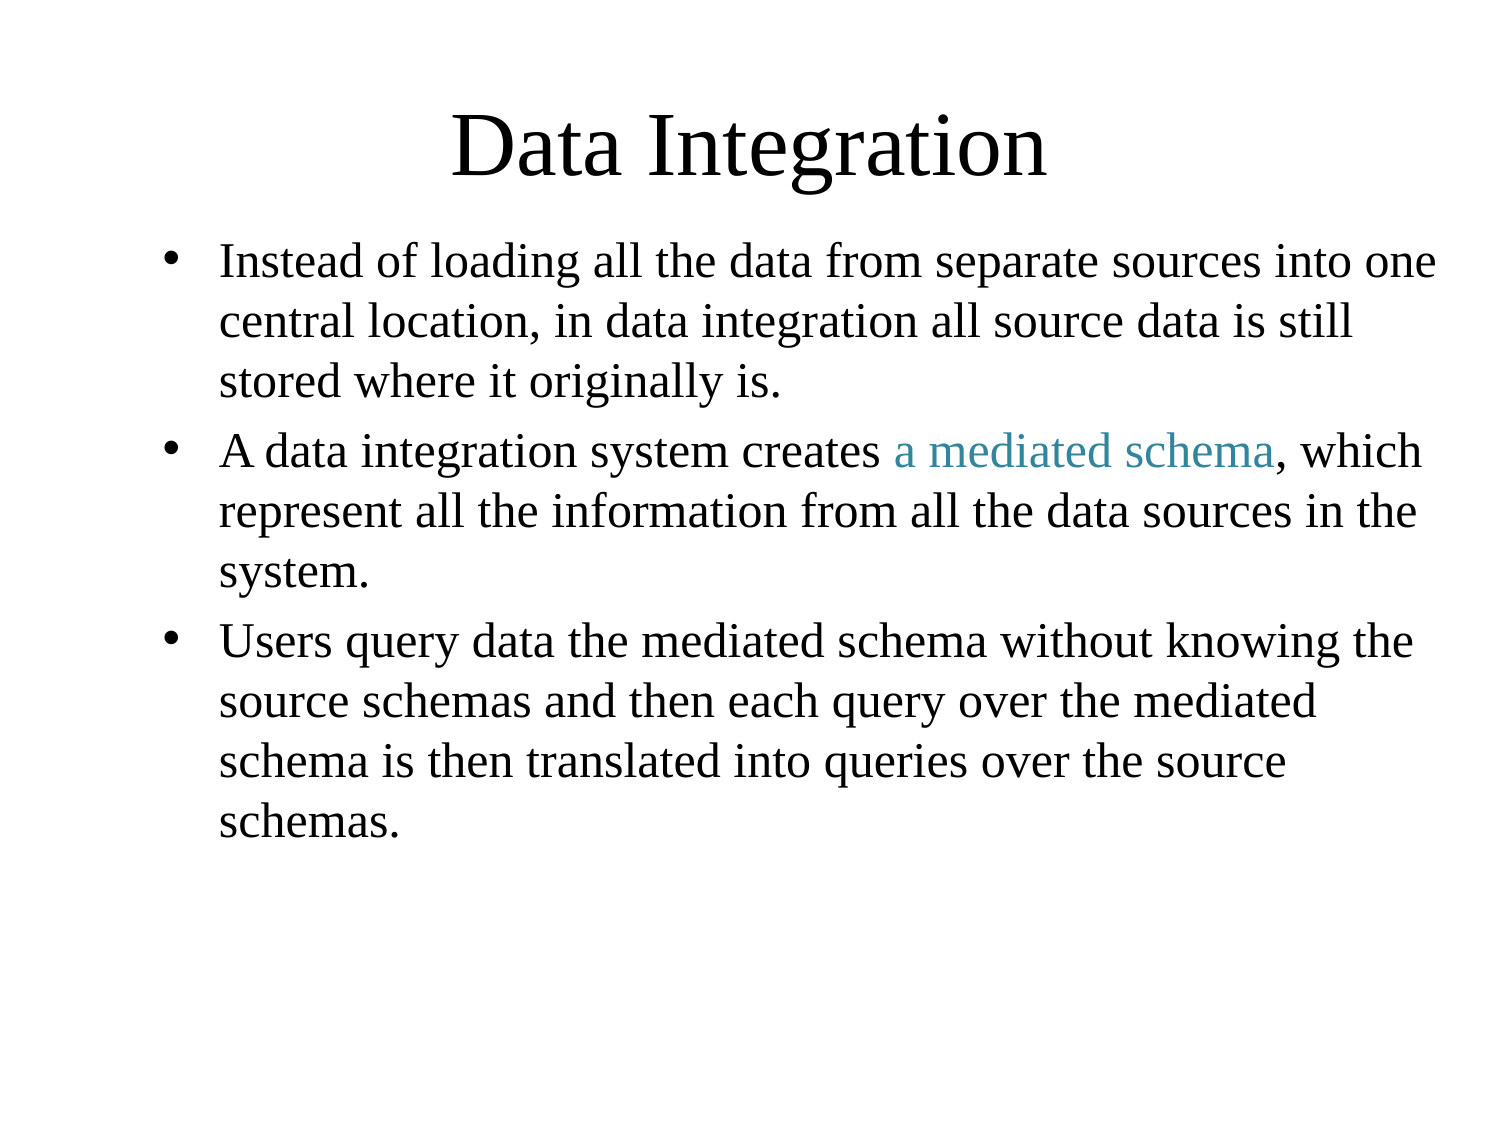

# Data Integration
Instead of loading all the data from separate sources into one central location, in data integration all source data is still stored where it originally is.
A data integration system creates a mediated schema, which represent all the information from all the data sources in the system.
Users query data the mediated schema without knowing the source schemas and then each query over the mediated schema is then translated into queries over the source schemas.